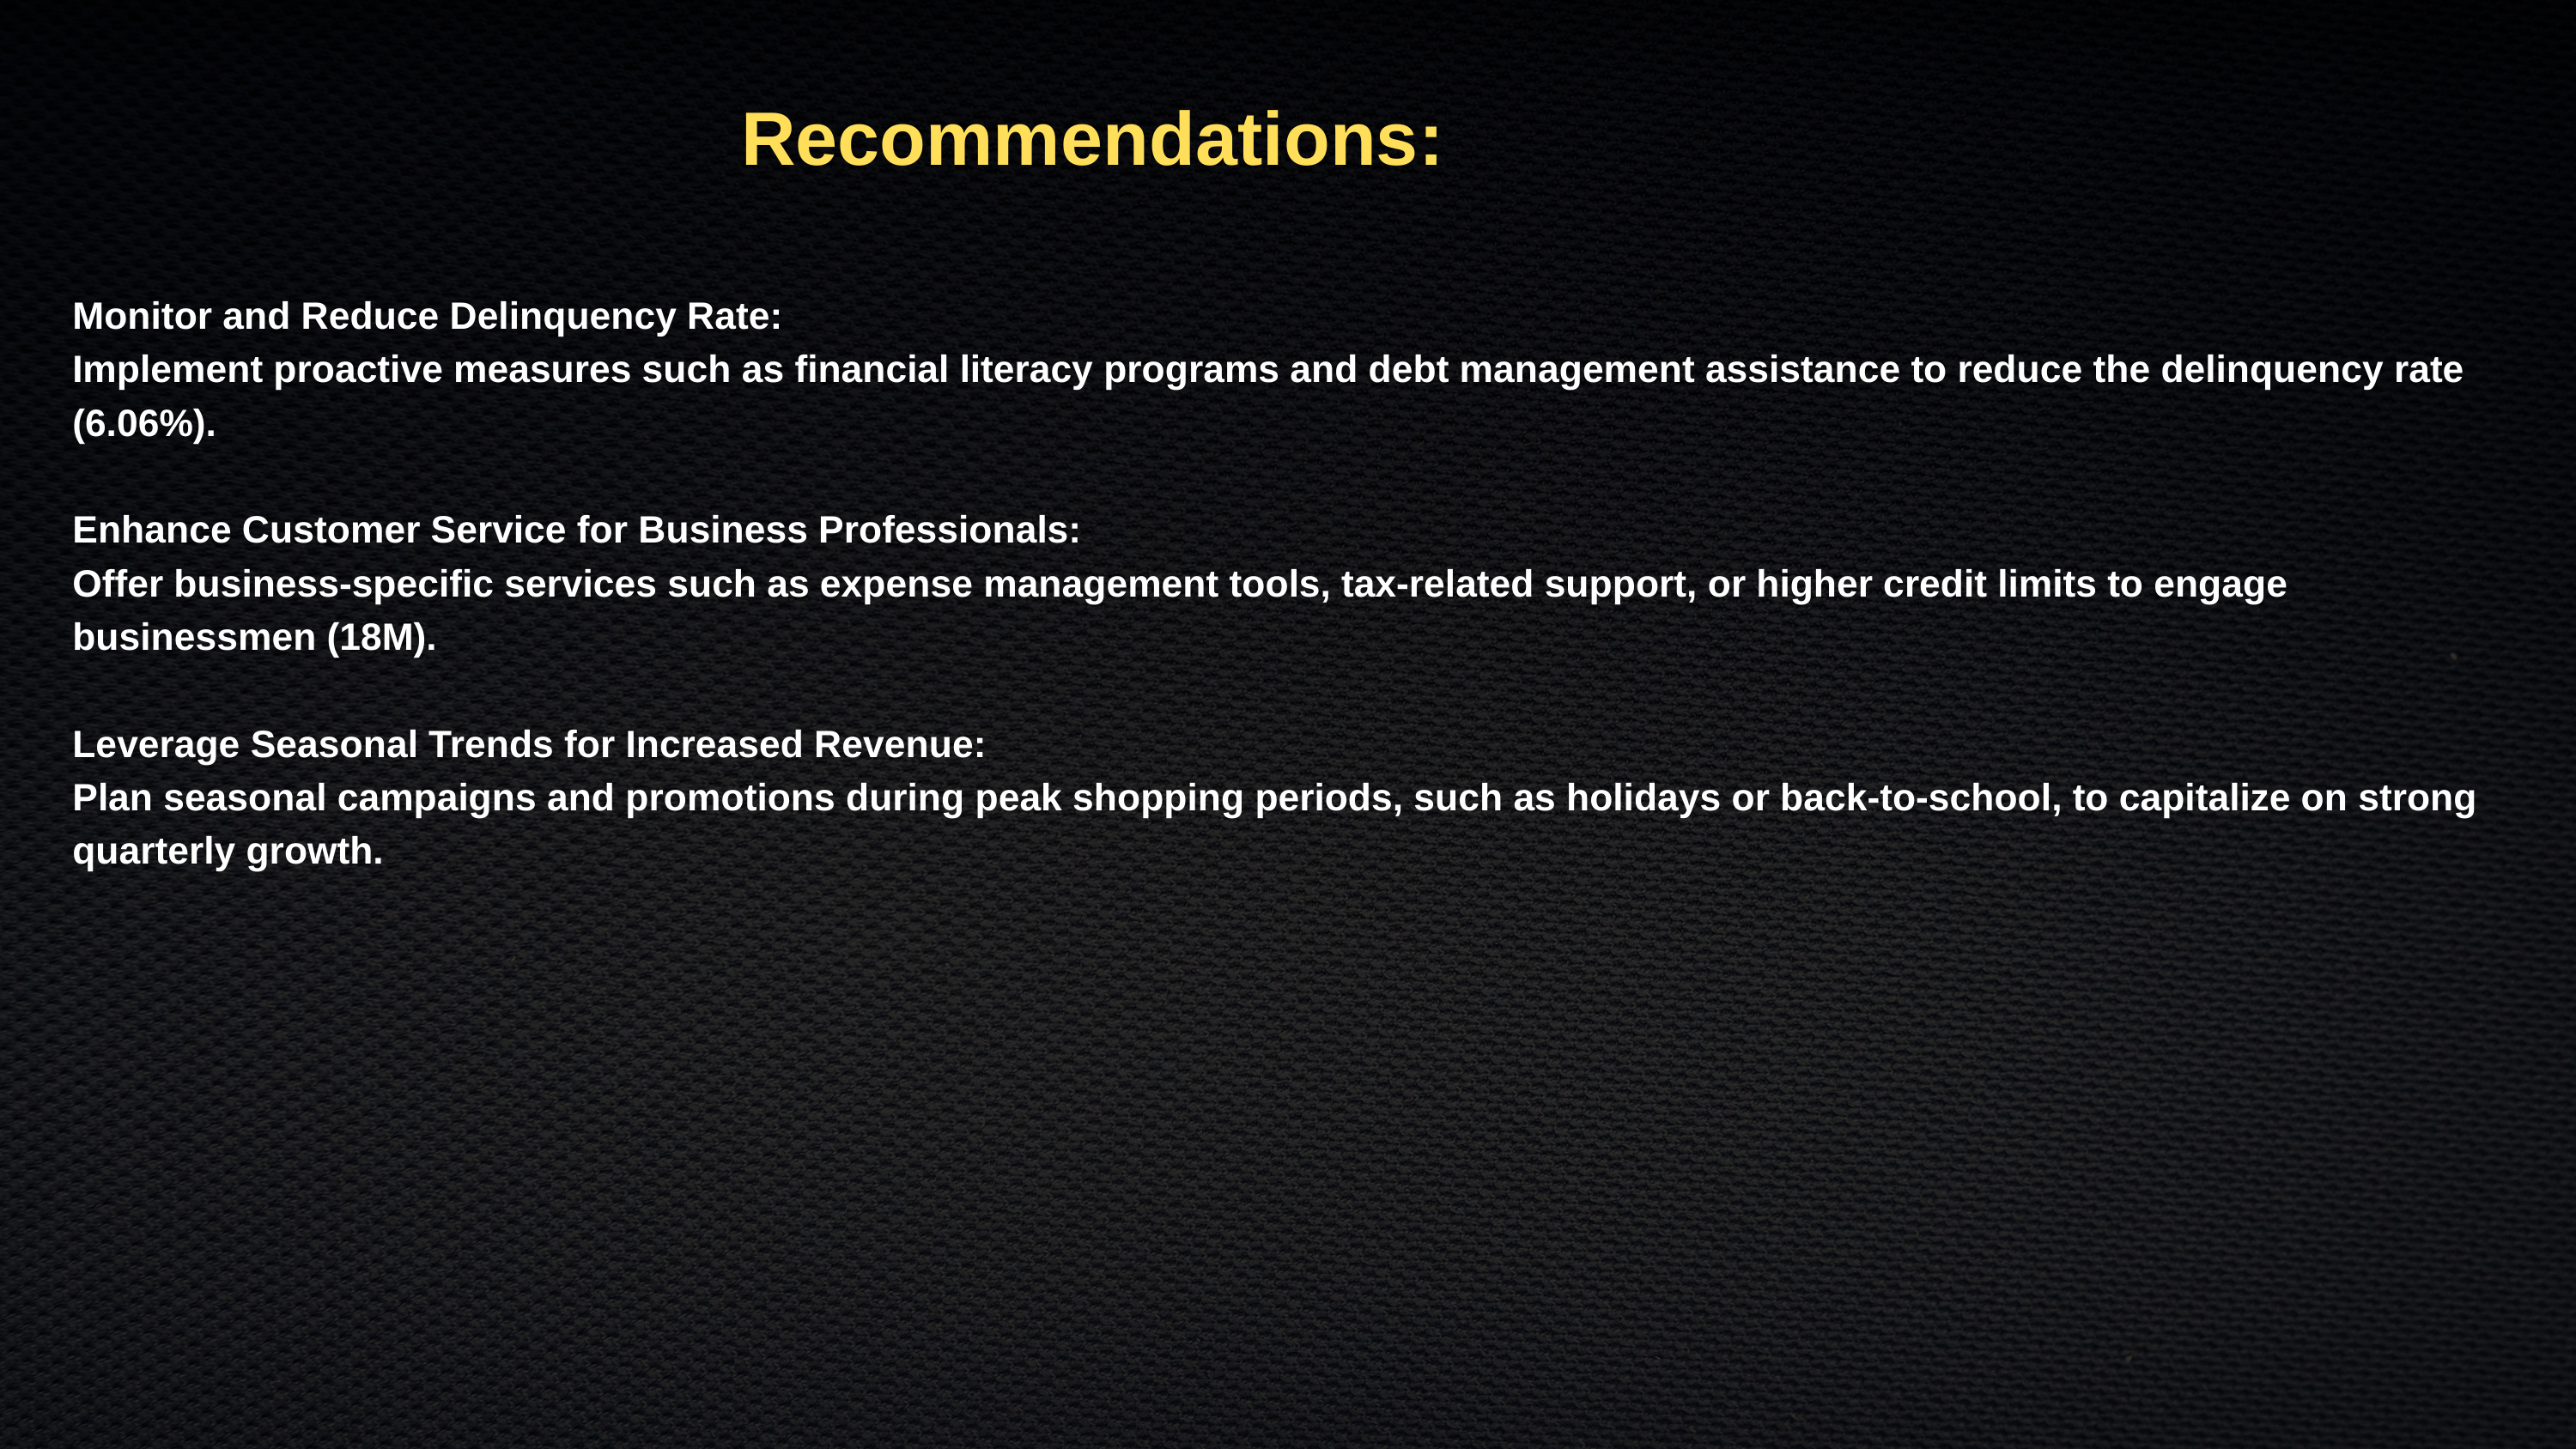

Recommendations:

Monitor and Reduce Delinquency Rate:
Implement proactive measures such as financial literacy programs and debt management assistance to reduce the delinquency rate (6.06%).

Enhance Customer Service for Business Professionals:
Offer business-specific services such as expense management tools, tax-related support, or higher credit limits to engage businessmen (18M).

Leverage Seasonal Trends for Increased Revenue:
Plan seasonal campaigns and promotions during peak shopping periods, such as holidays or back-to-school, to capitalize on strong quarterly growth.